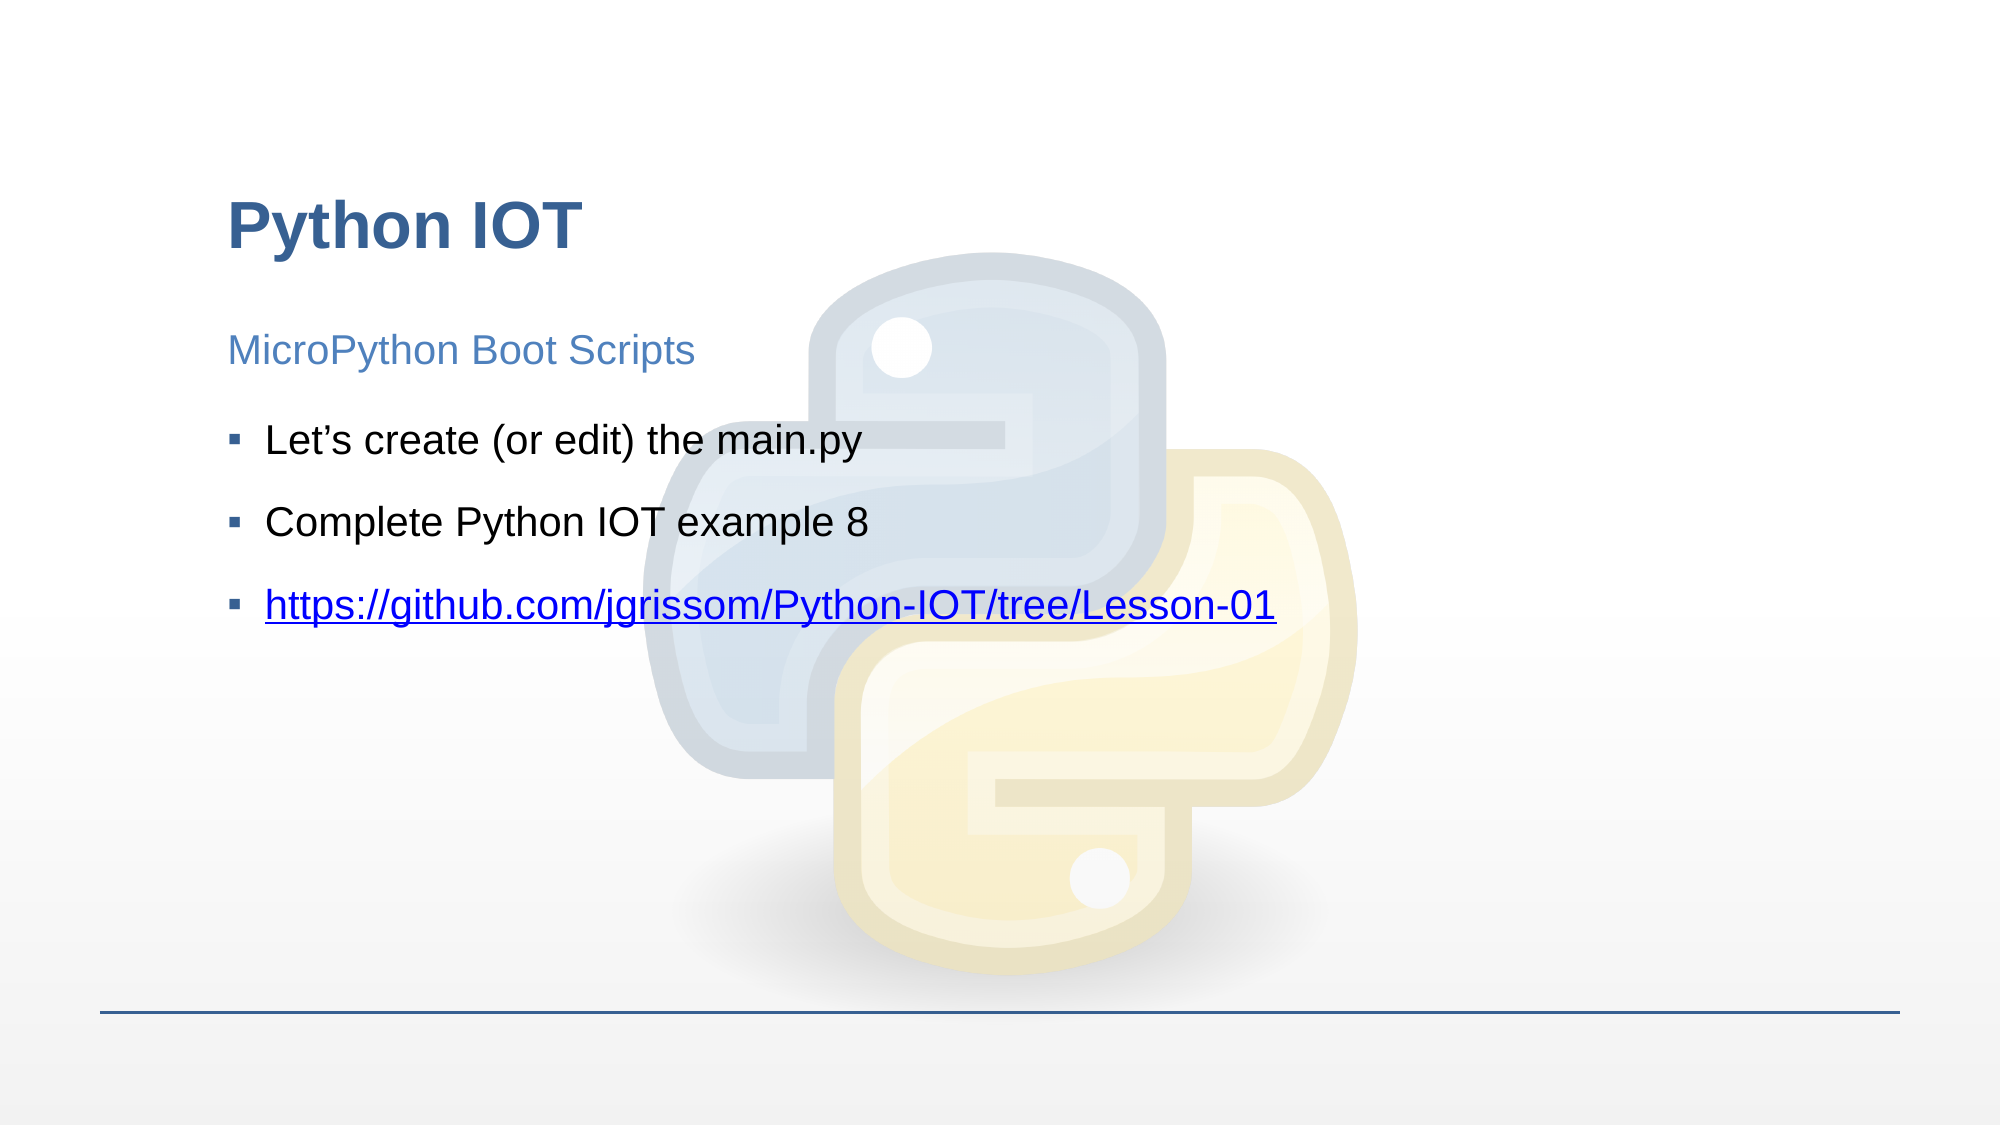

# Python IOT
MicroPython Boot Scripts
Let’s create (or edit) the main.py
Complete Python IOT example 8
https://github.com/jgrissom/Python-IOT/tree/Lesson-01